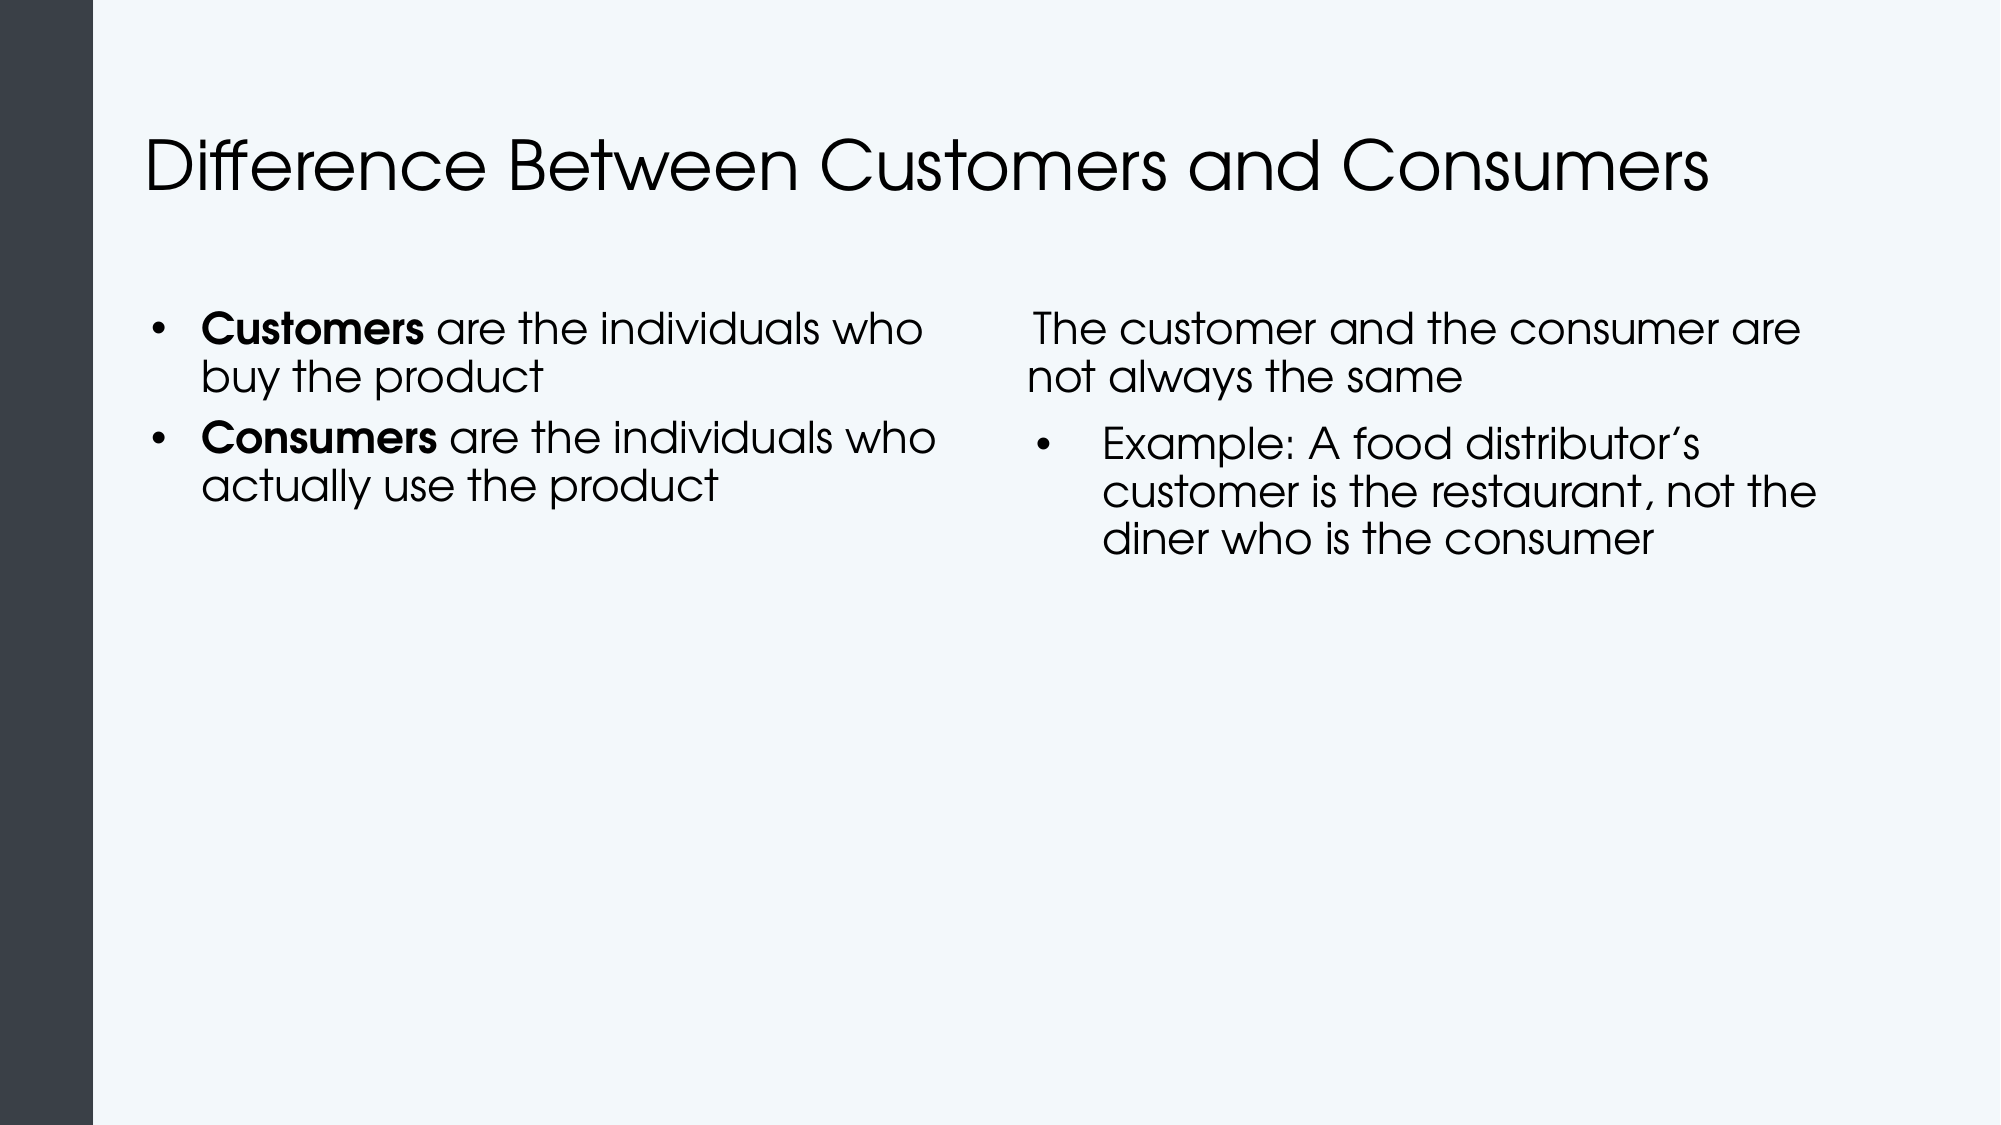

# Difference Between Customers and Consumers
Customers are the individuals who buy the product
Consumers are the individuals who actually use the product
The customer and the consumer are not always the same
Example: A food distributor’s customer is the restaurant, not the diner who is the consumer